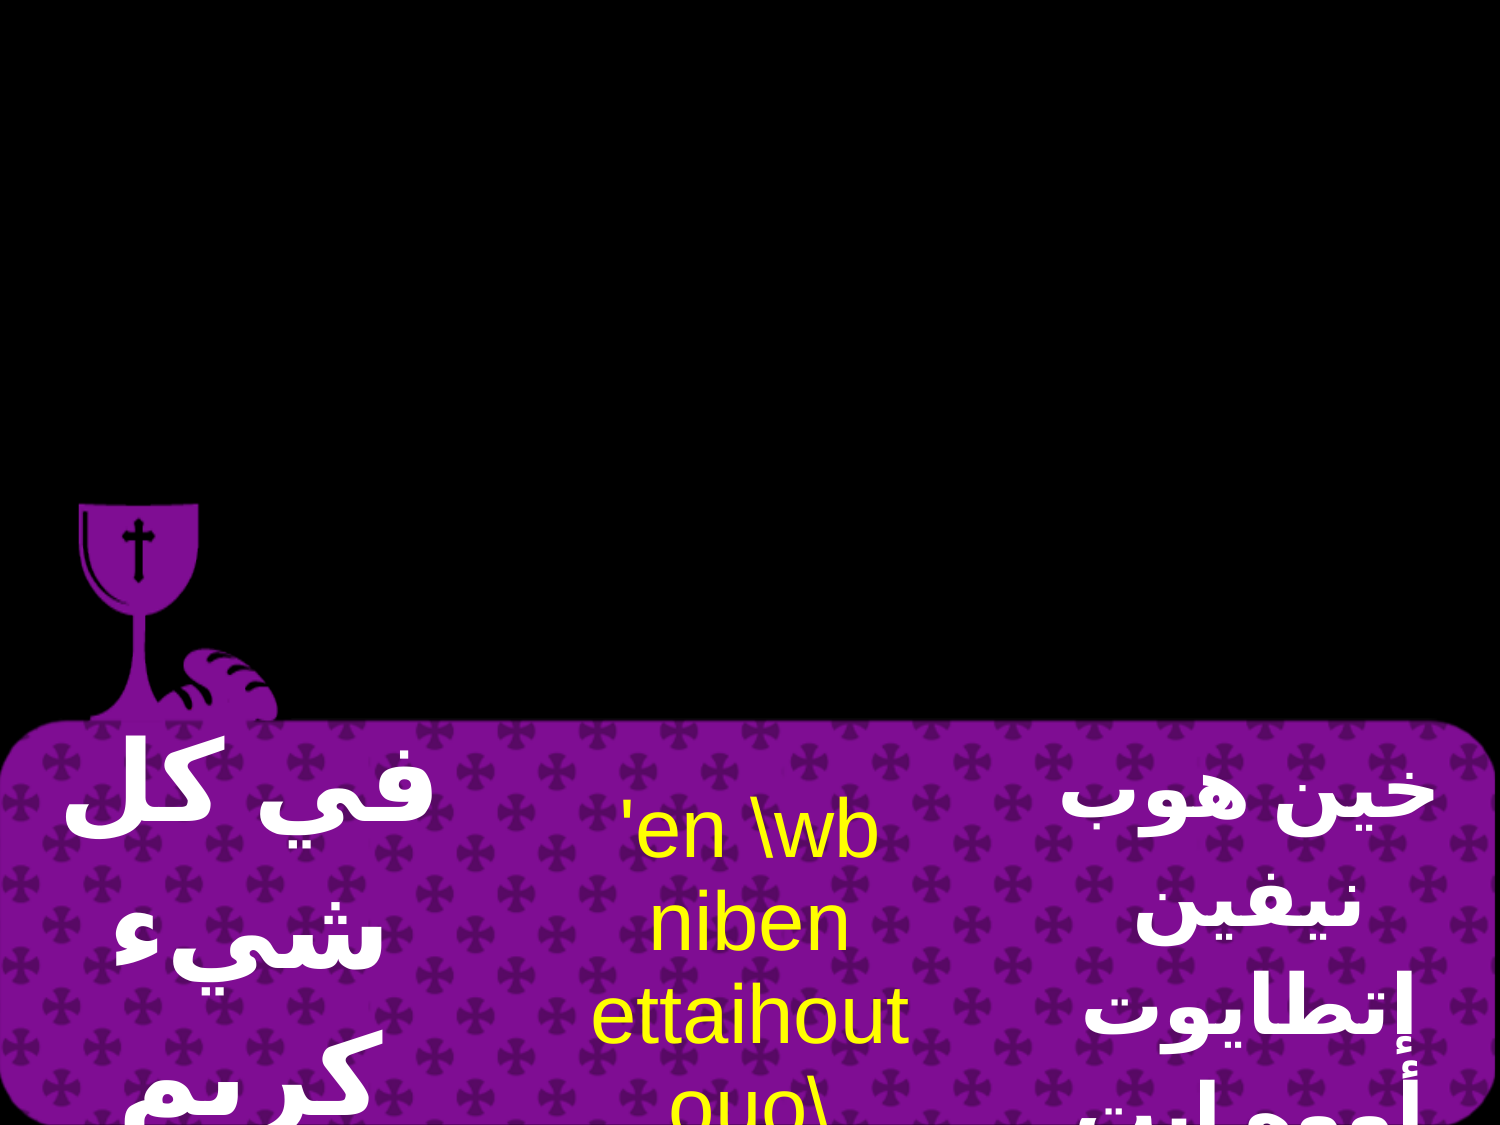

| في كل شيء كريم ومبارك | 'en \wb niben ettaihout ouo\ et`cmarwout | خين هوب نيفين إتطايوت أووه إيت إزماروؤت |
| --- | --- | --- |